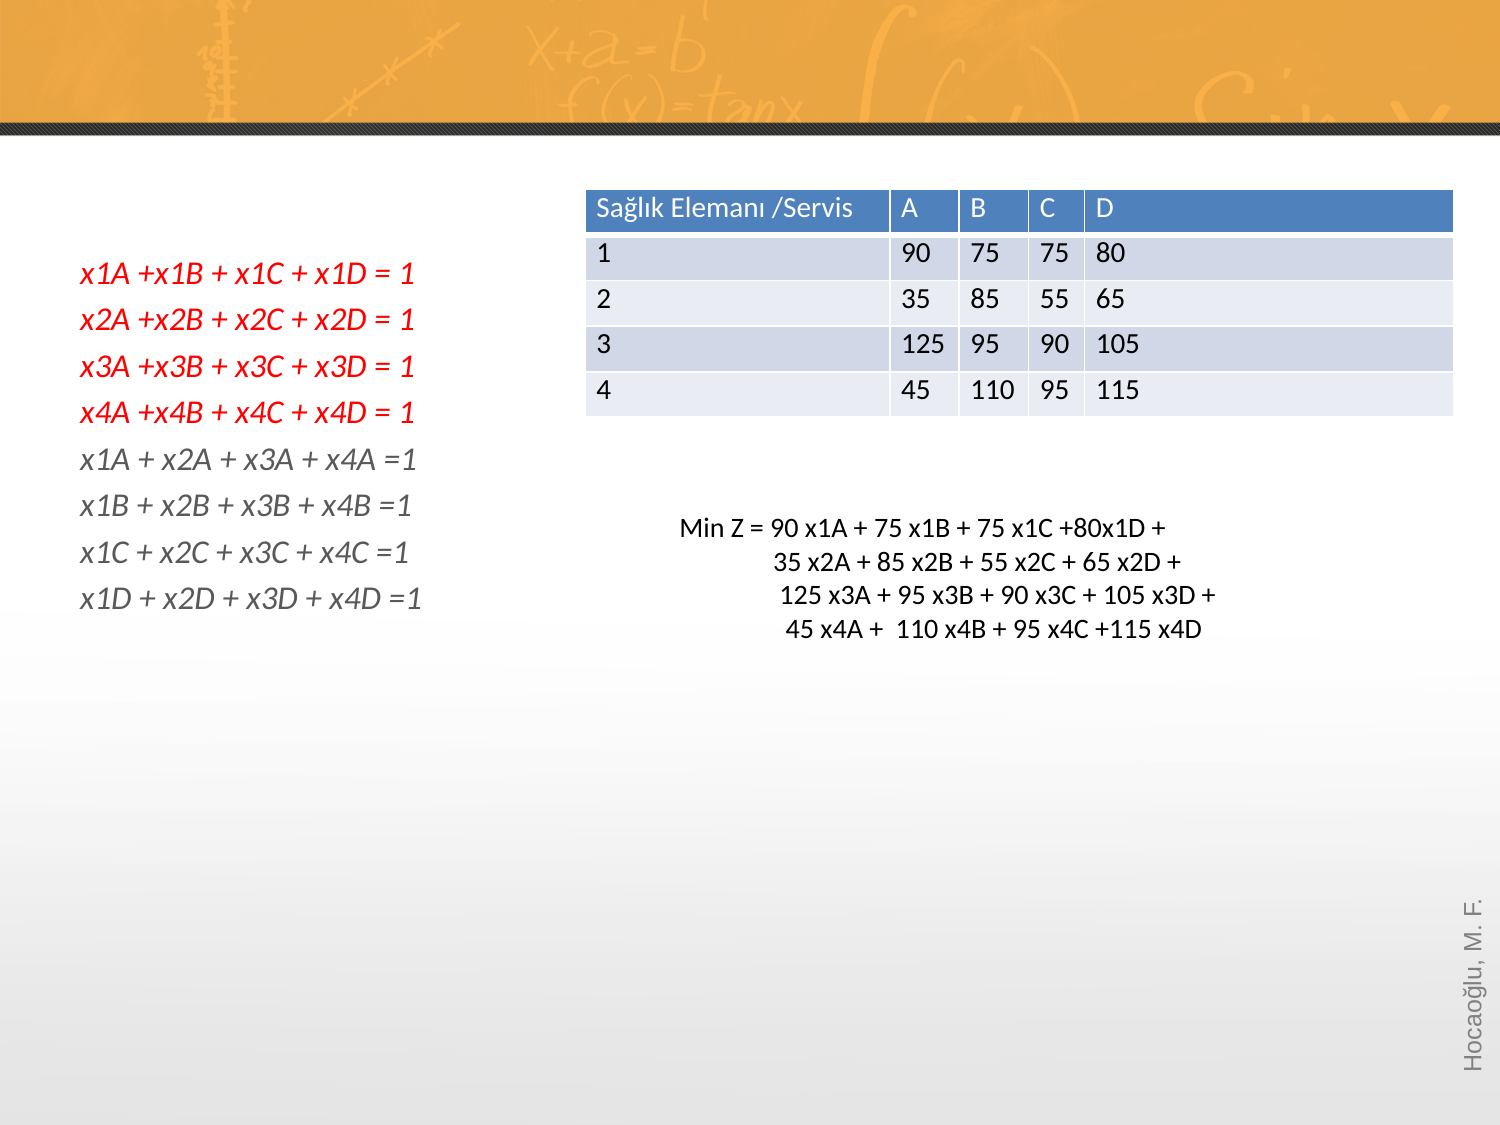

#
| Sağlık Elemanı /Servis | A | B | C | D |
| --- | --- | --- | --- | --- |
| 1 | 90 | 75 | 75 | 80 |
| 2 | 35 | 85 | 55 | 65 |
| 3 | 125 | 95 | 90 | 105 |
| 4 | 45 | 110 | 95 | 115 |
x1A +x1B + x1C + x1D = 1
x2A +x2B + x2C + x2D = 1
x3A +x3B + x3C + x3D = 1
x4A +x4B + x4C + x4D = 1
x1A + x2A + x3A + x4A =1
x1B + x2B + x3B + x4B =1
x1C + x2C + x3C + x4C =1
x1D + x2D + x3D + x4D =1

Min Z = 90 x1A + 75 x1B + 75 x1C +80x1D +
               35 x2A + 85 x2B + 55 x2C + 65 x2D +
                125 x3A + 95 x3B + 90 x3C + 105 x3D +
                 45 x4A +  110 x4B + 95 x4C +115 x4D